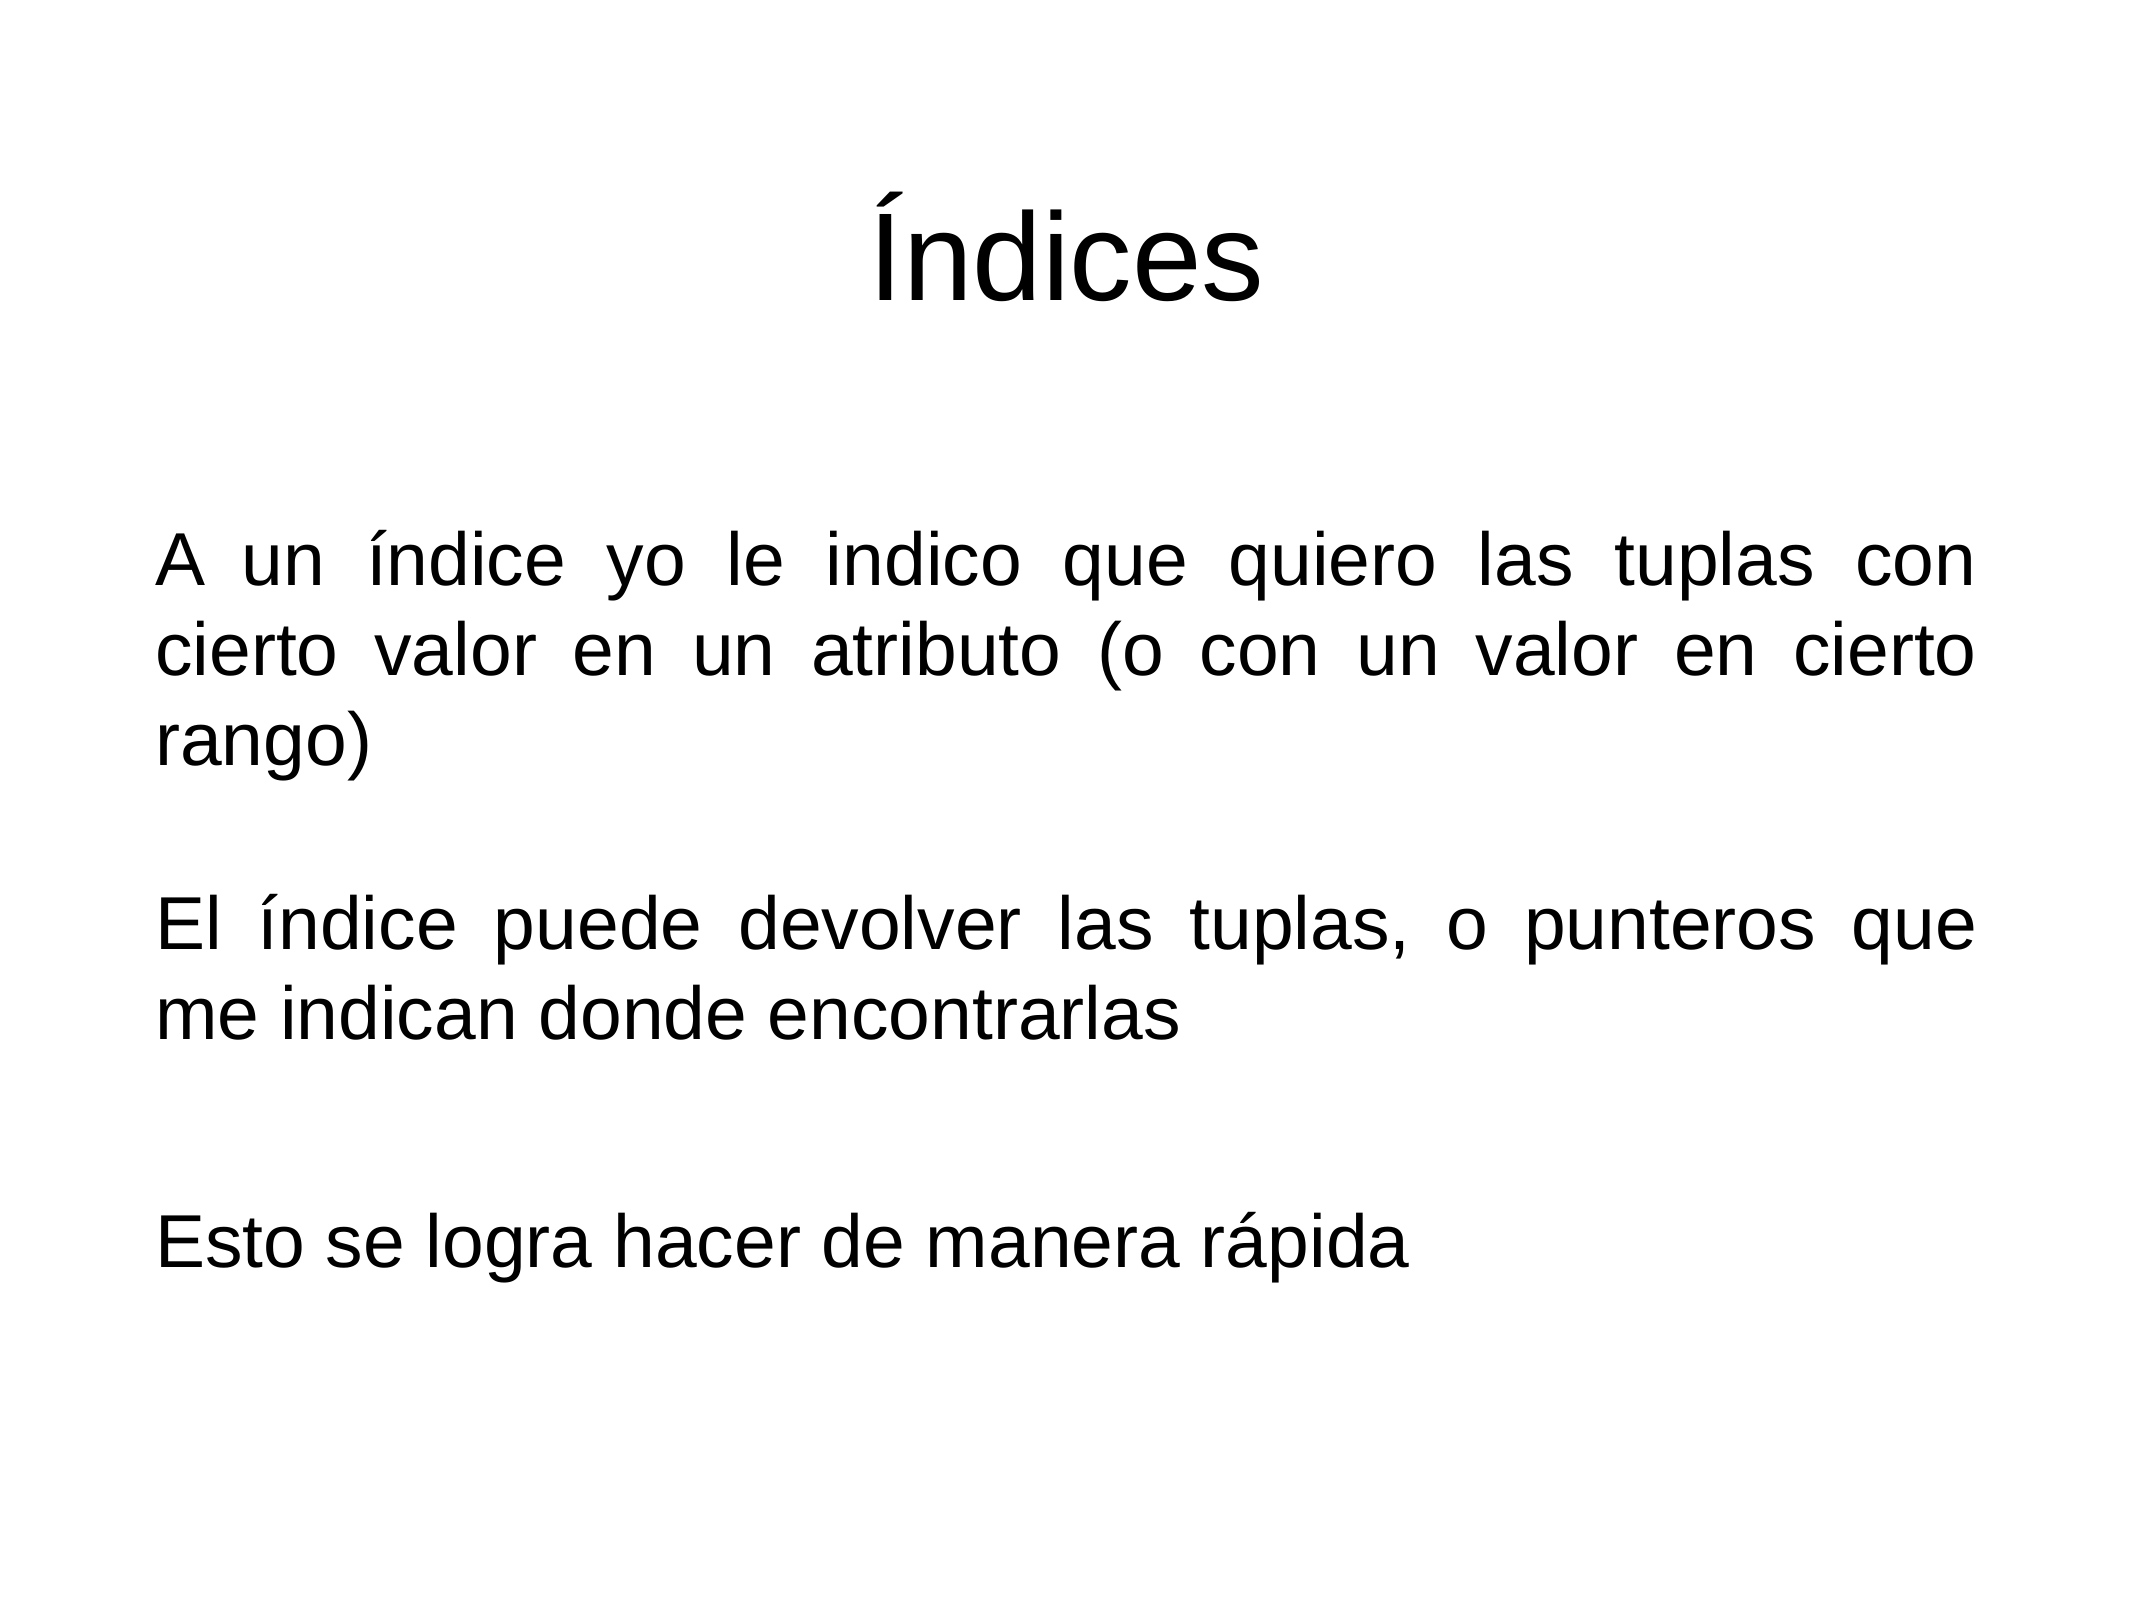

Índices
A un índice yo le indico que quiero las tuplas con cierto valor en un atributo (o con un valor en cierto rango)
El índice puede devolver las tuplas, o punteros que me indican donde encontrarlas
Esto se logra hacer de manera rápida